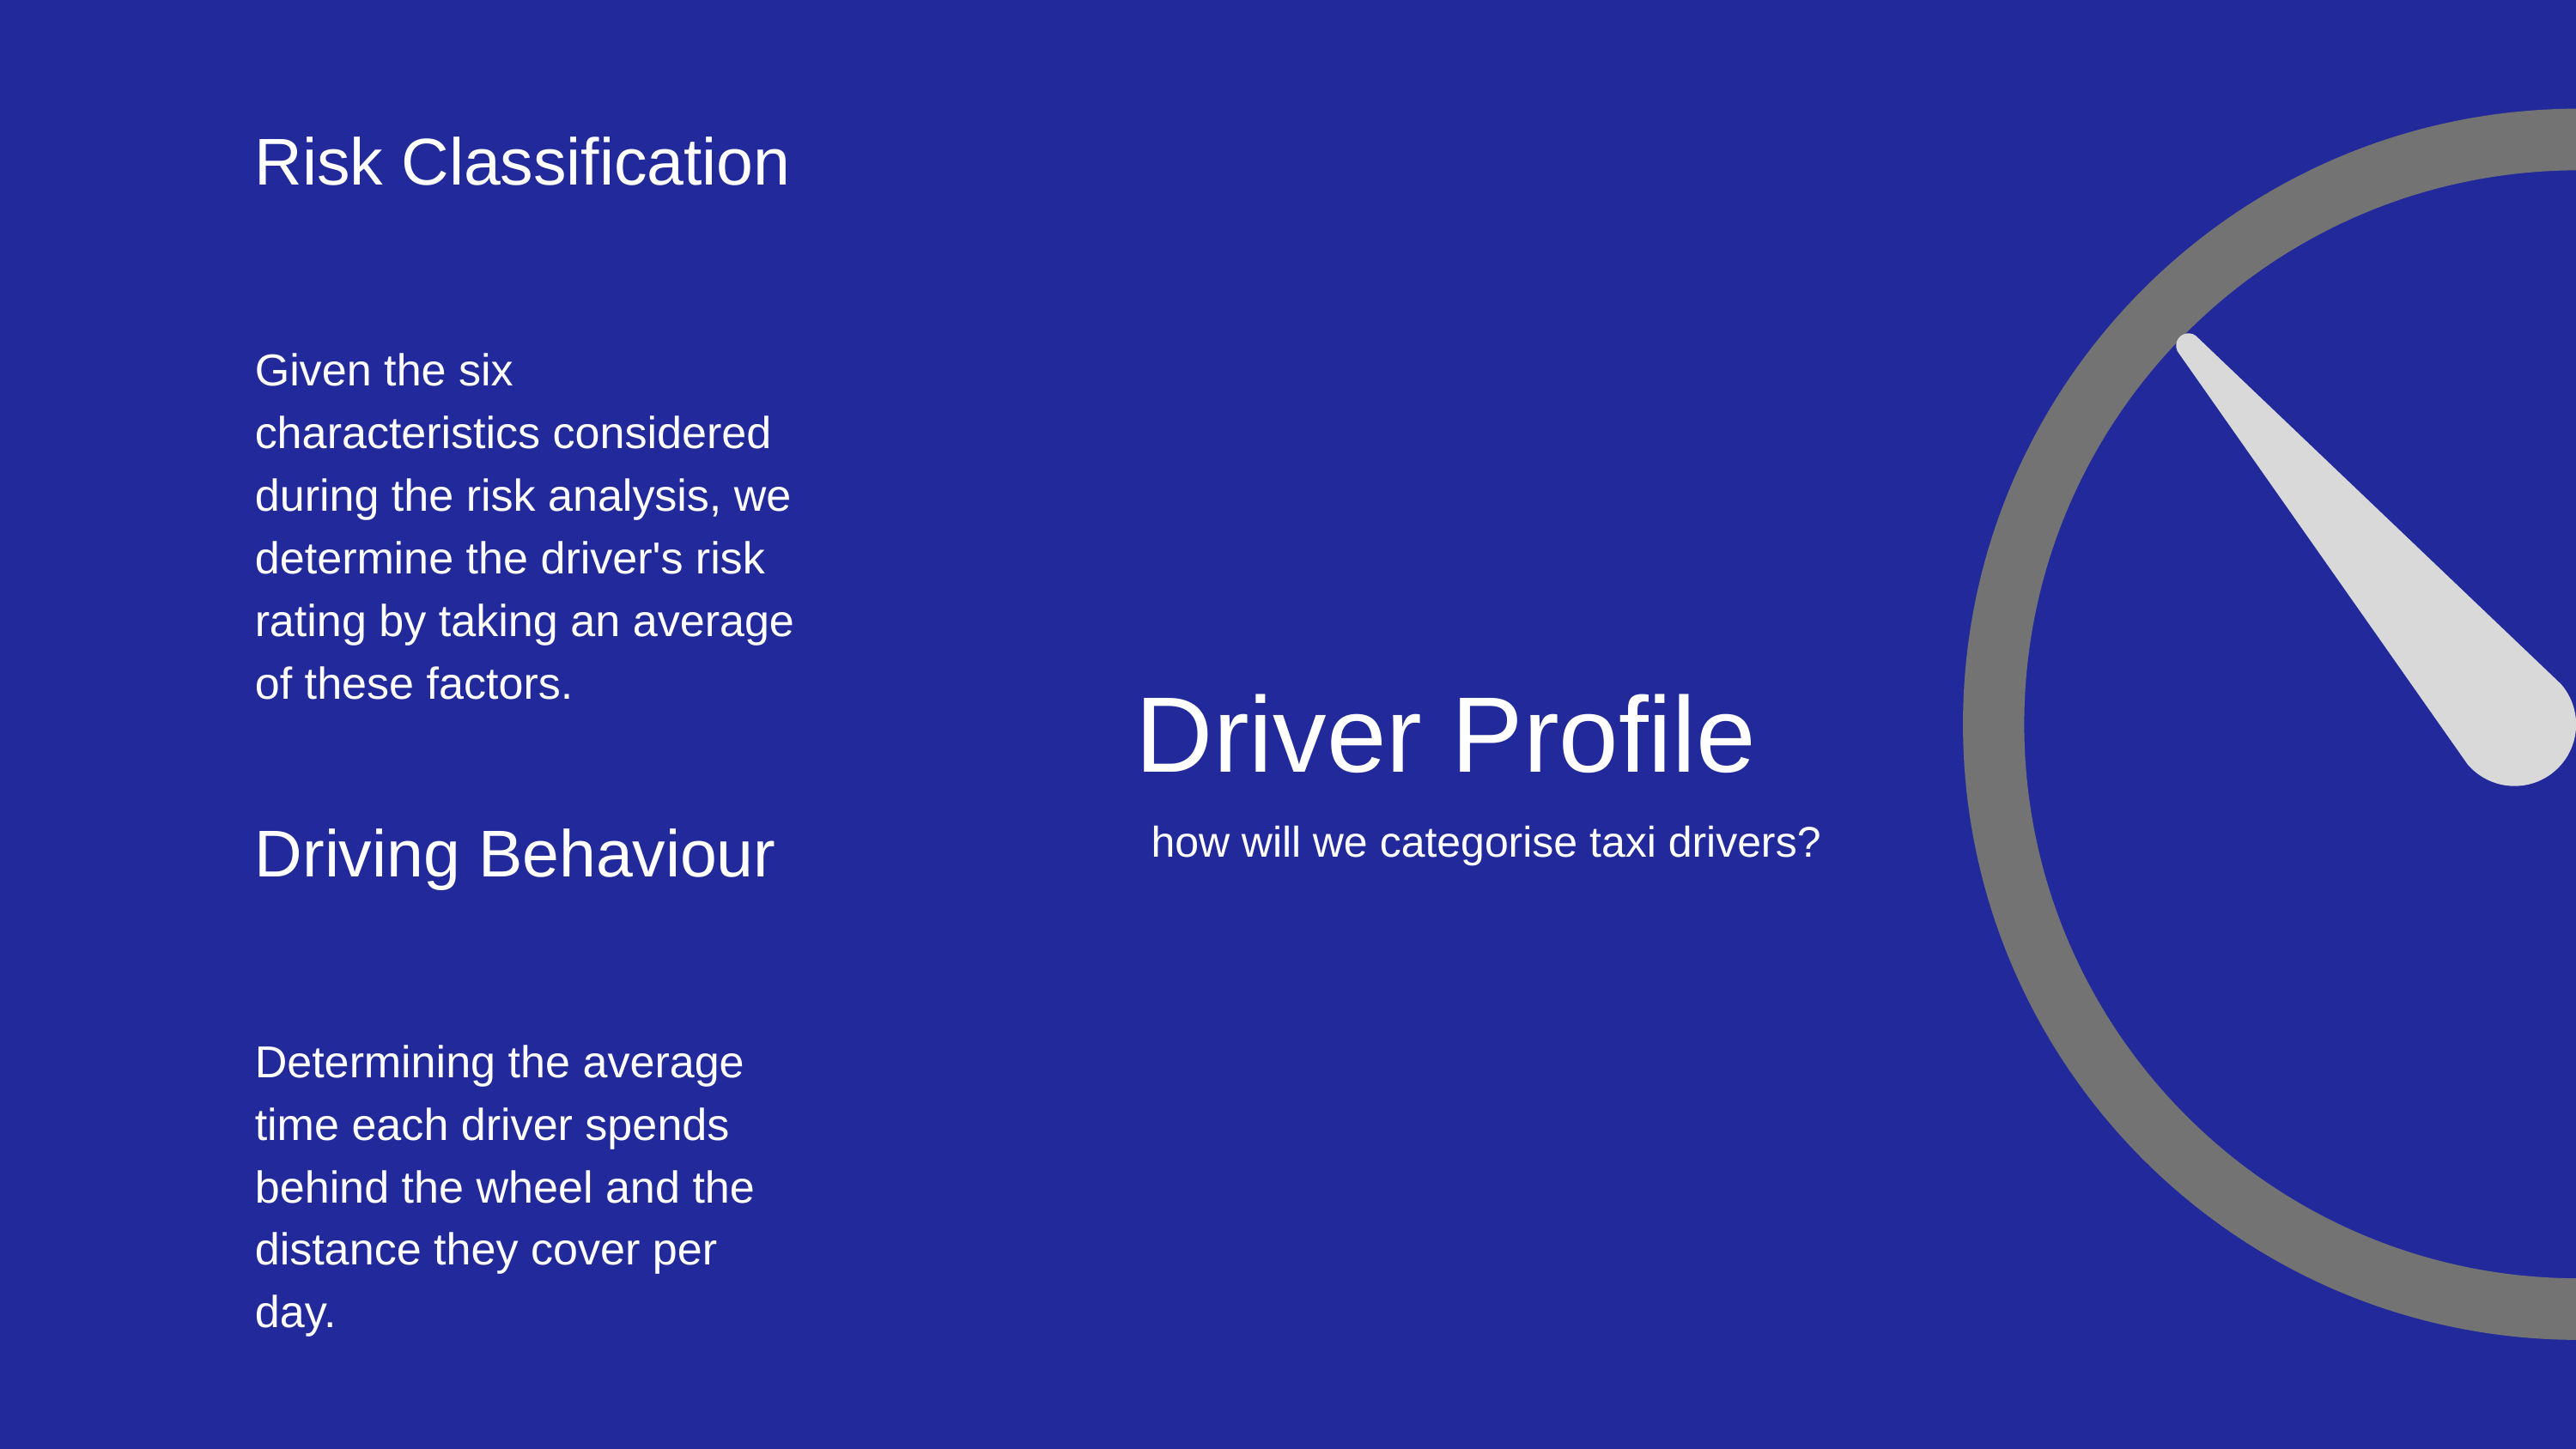

Risk Classification
Given the six characteristics considered during the risk analysis, we determine the driver's risk rating by taking an average of these factors.

Driver Profile
Driving Behaviour
Determining the average time each driver spends behind the wheel and the distance they cover per day.
how will we categorise taxi drivers?